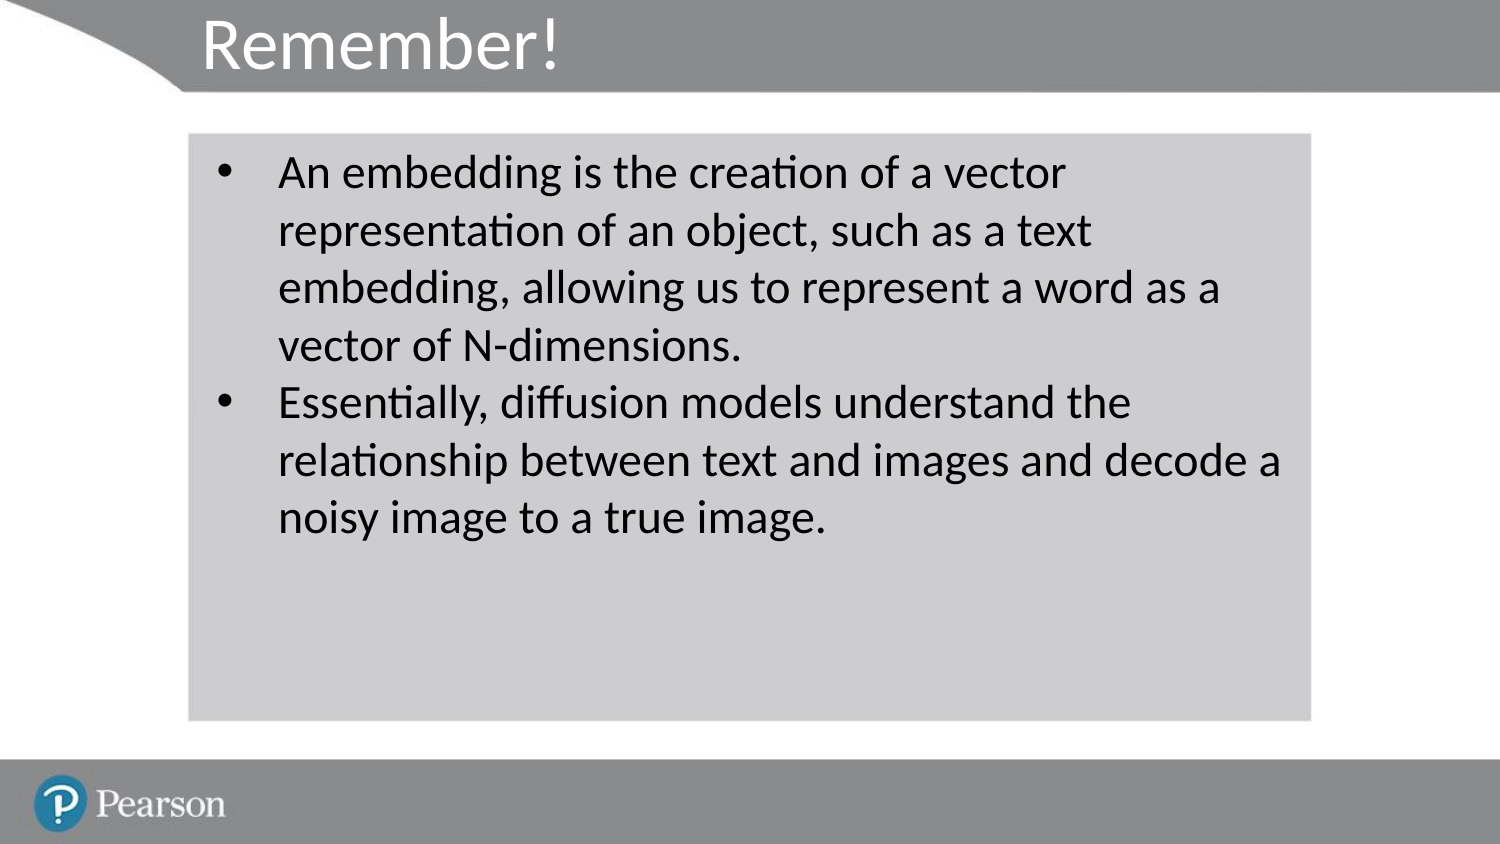

# Remember!
An embedding is the creation of a vector representation of an object, such as a text embedding, allowing us to represent a word as a vector of N-dimensions.
Essentially, diffusion models understand the relationship between text and images and decode a noisy image to a true image.